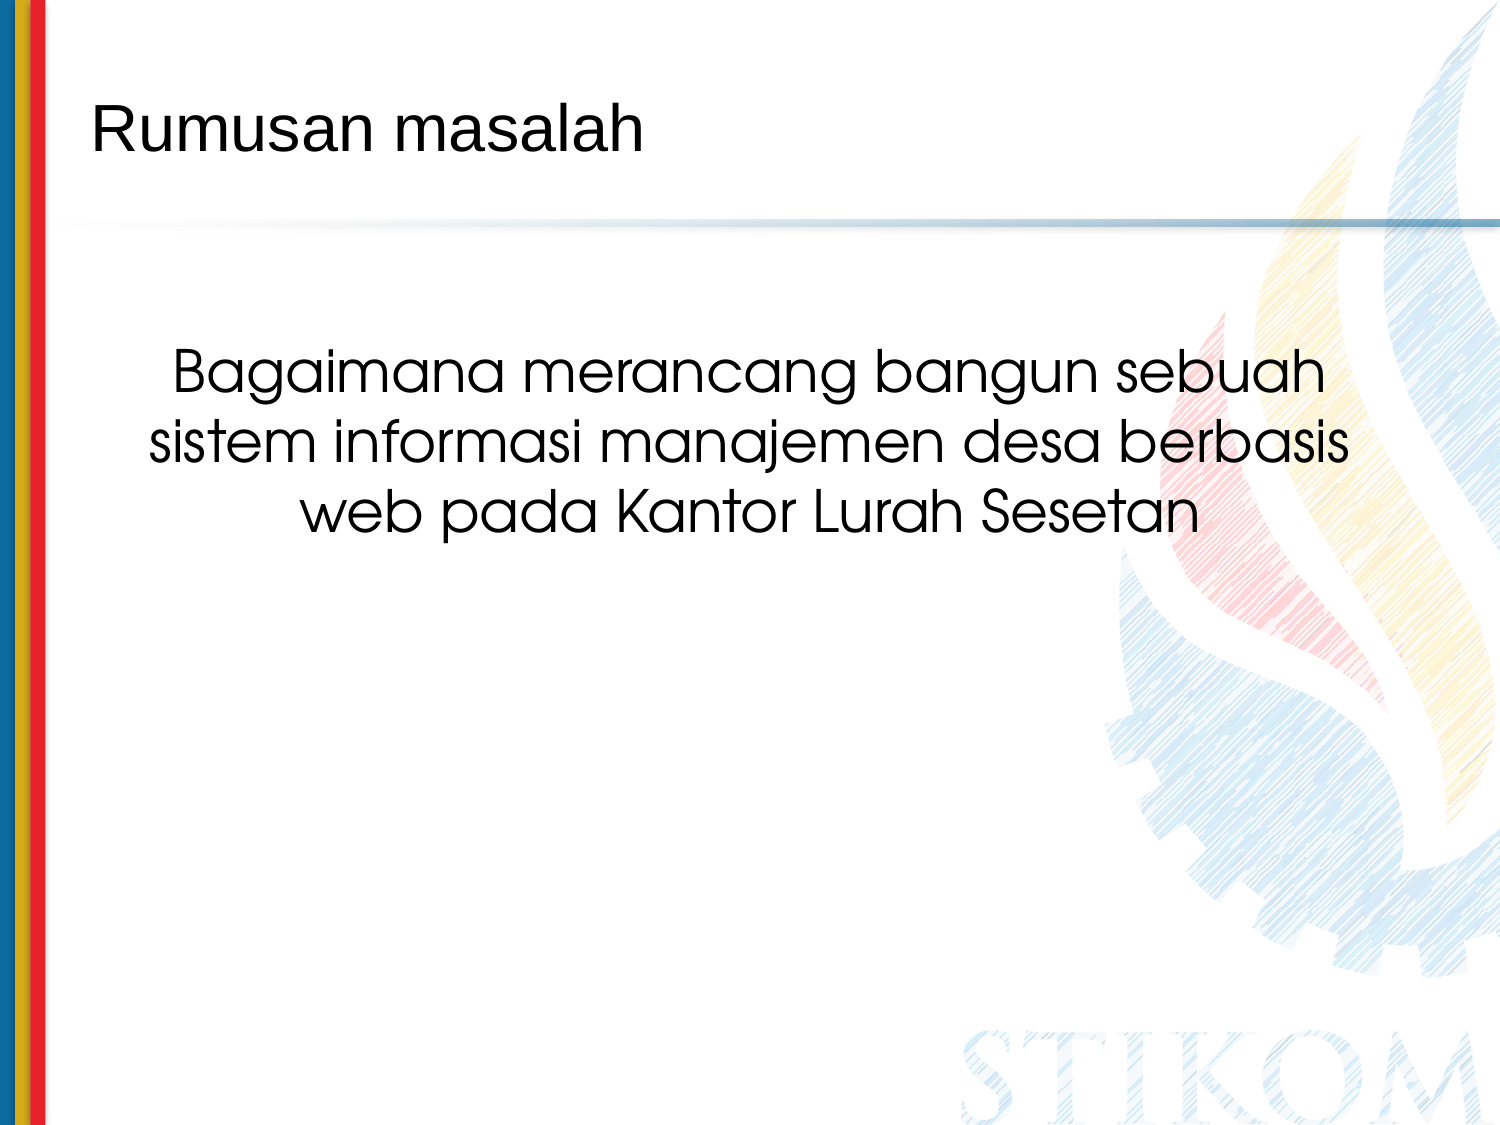

# Rumusan masalah
Bagaimana merancang bangun sebuah sistem informasi manajemen desa berbasis web pada Kantor Lurah Sesetan